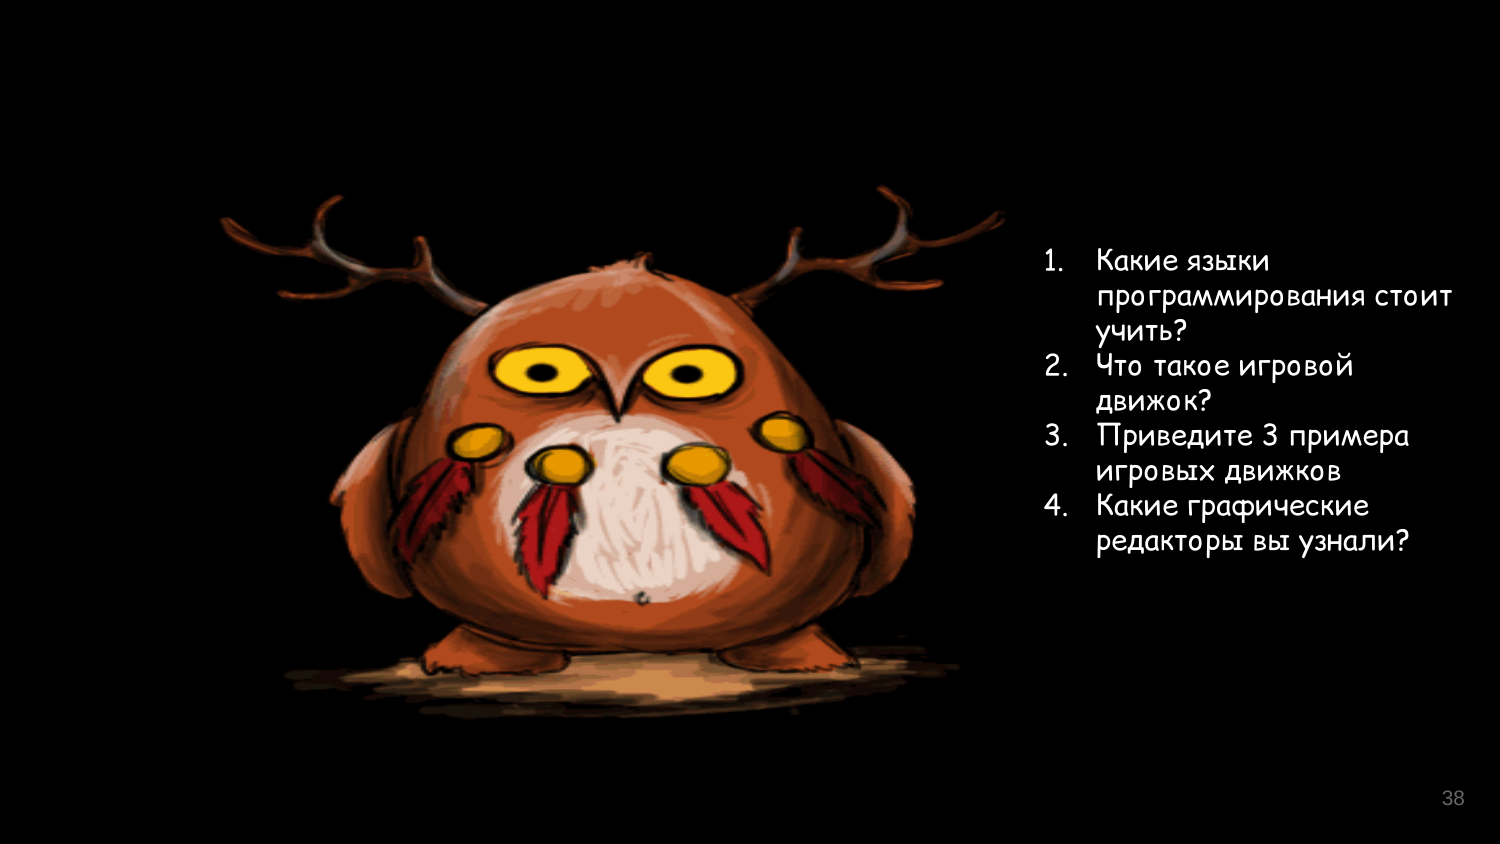

Какие языки программирования стоит учить?
Что такое игровой движок?
Приведите 3 примера игровых движков
Какие графические редакторы вы узнали?
38